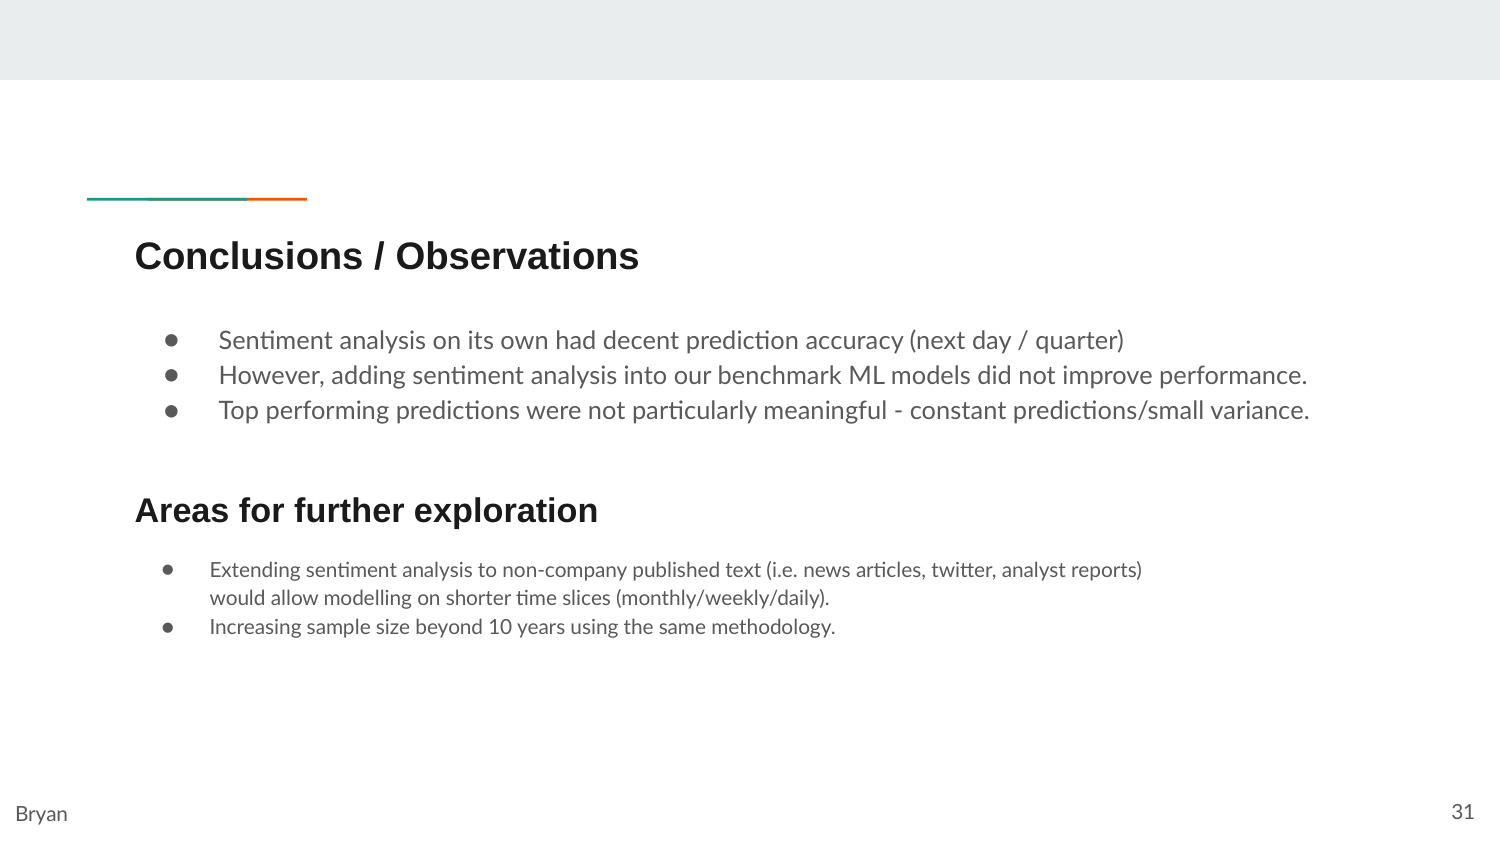

# Conclusions / Observations
Sentiment analysis on its own had decent prediction accuracy (next day / quarter)
However, adding sentiment analysis into our benchmark ML models did not improve performance.
Top performing predictions were not particularly meaningful - constant predictions/small variance.

Areas for further exploration
Extending sentiment analysis to non-company published text (i.e. news articles, twitter, analyst reports) would allow modelling on shorter time slices (monthly/weekly/daily).
Increasing sample size beyond 10 years using the same methodology.

Bryan
31